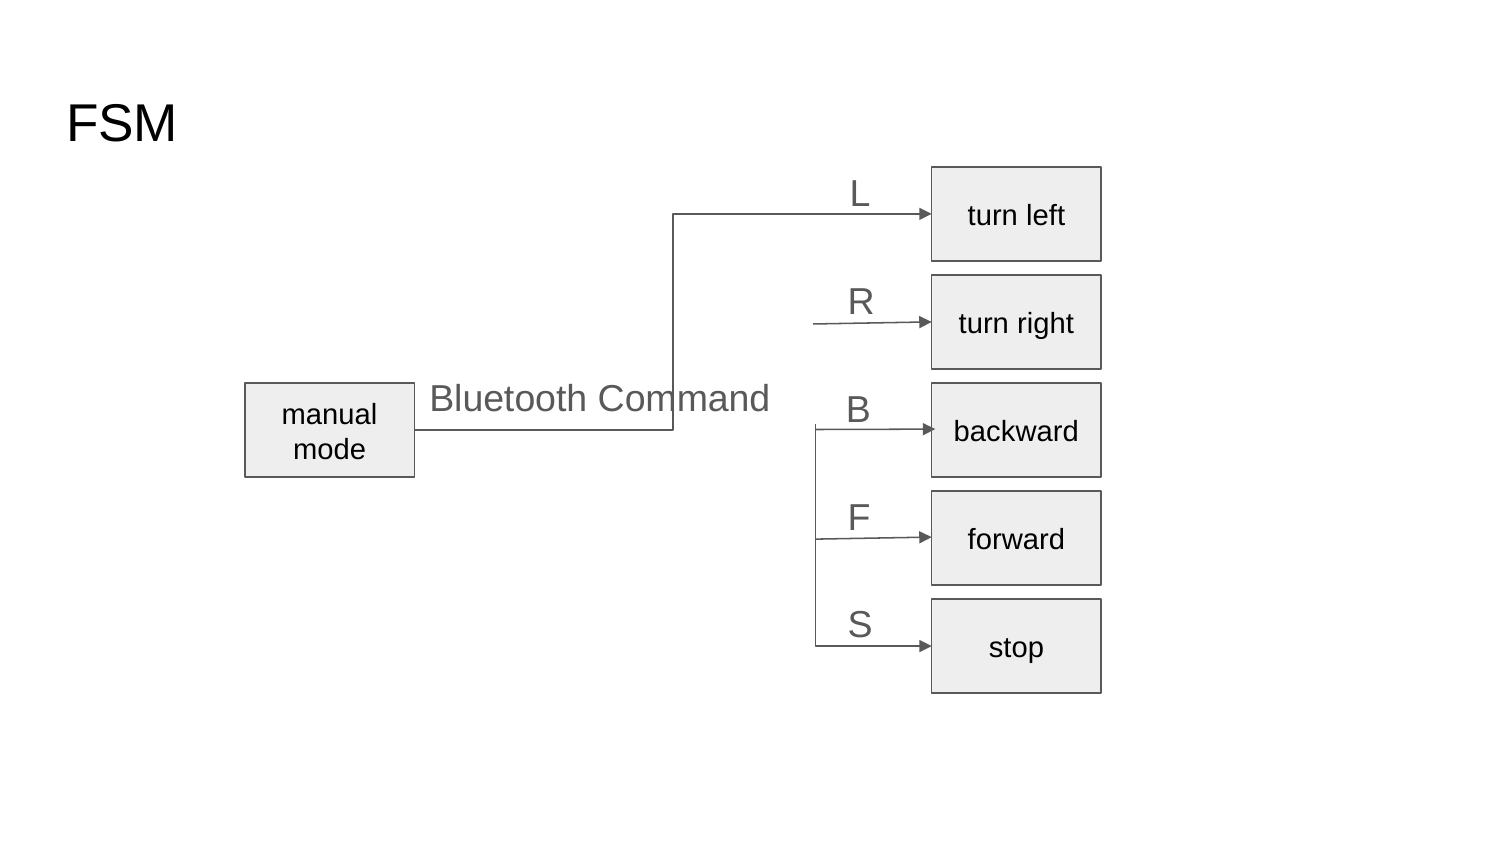

# FSM
L
turn left
R
turn right
Bluetooth Command
B
manual
mode
backward
F
forward
S
stop